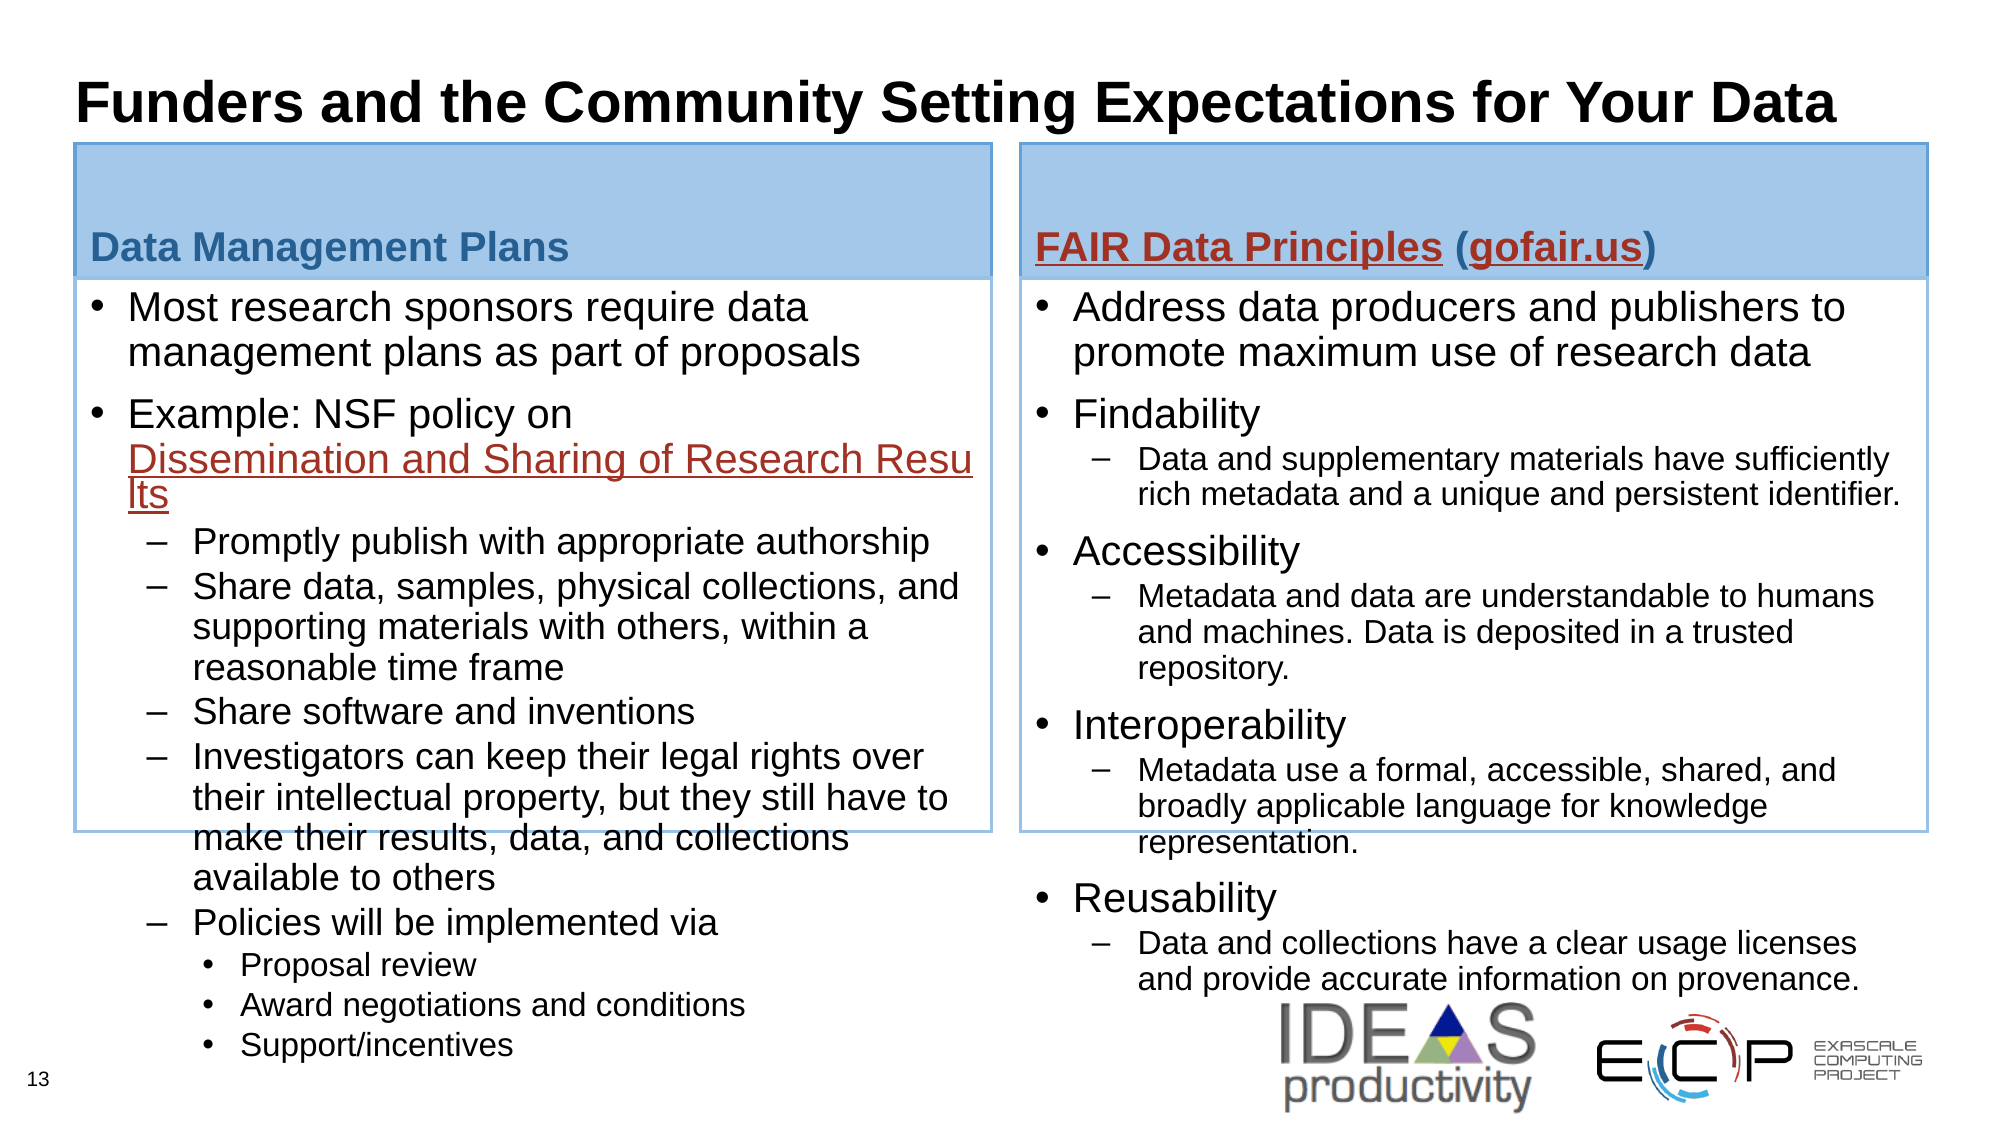

# Funders and the Community Setting Expectations for Your Data
Data Management Plans
FAIR Data Principles (gofair.us)
Most research sponsors require data management plans as part of proposals
Example: NSF policy on Dissemination and Sharing of Research Results
Promptly publish with appropriate authorship
Share data, samples, physical collections, and supporting materials with others, within a reasonable time frame
Share software and inventions
Investigators can keep their legal rights over their intellectual property, but they still have to make their results, data, and collections available to others
Policies will be implemented via
Proposal review
Award negotiations and conditions
Support/incentives
Address data producers and publishers to promote maximum use of research data
Findability
Data and supplementary materials have sufficiently rich metadata and a unique and persistent identifier.
Accessibility
Metadata and data are understandable to humans and machines. Data is deposited in a trusted repository.
Interoperability
Metadata use a formal, accessible, shared, and broadly applicable language for knowledge representation.
Reusability
Data and collections have a clear usage licenses and provide accurate information on provenance.